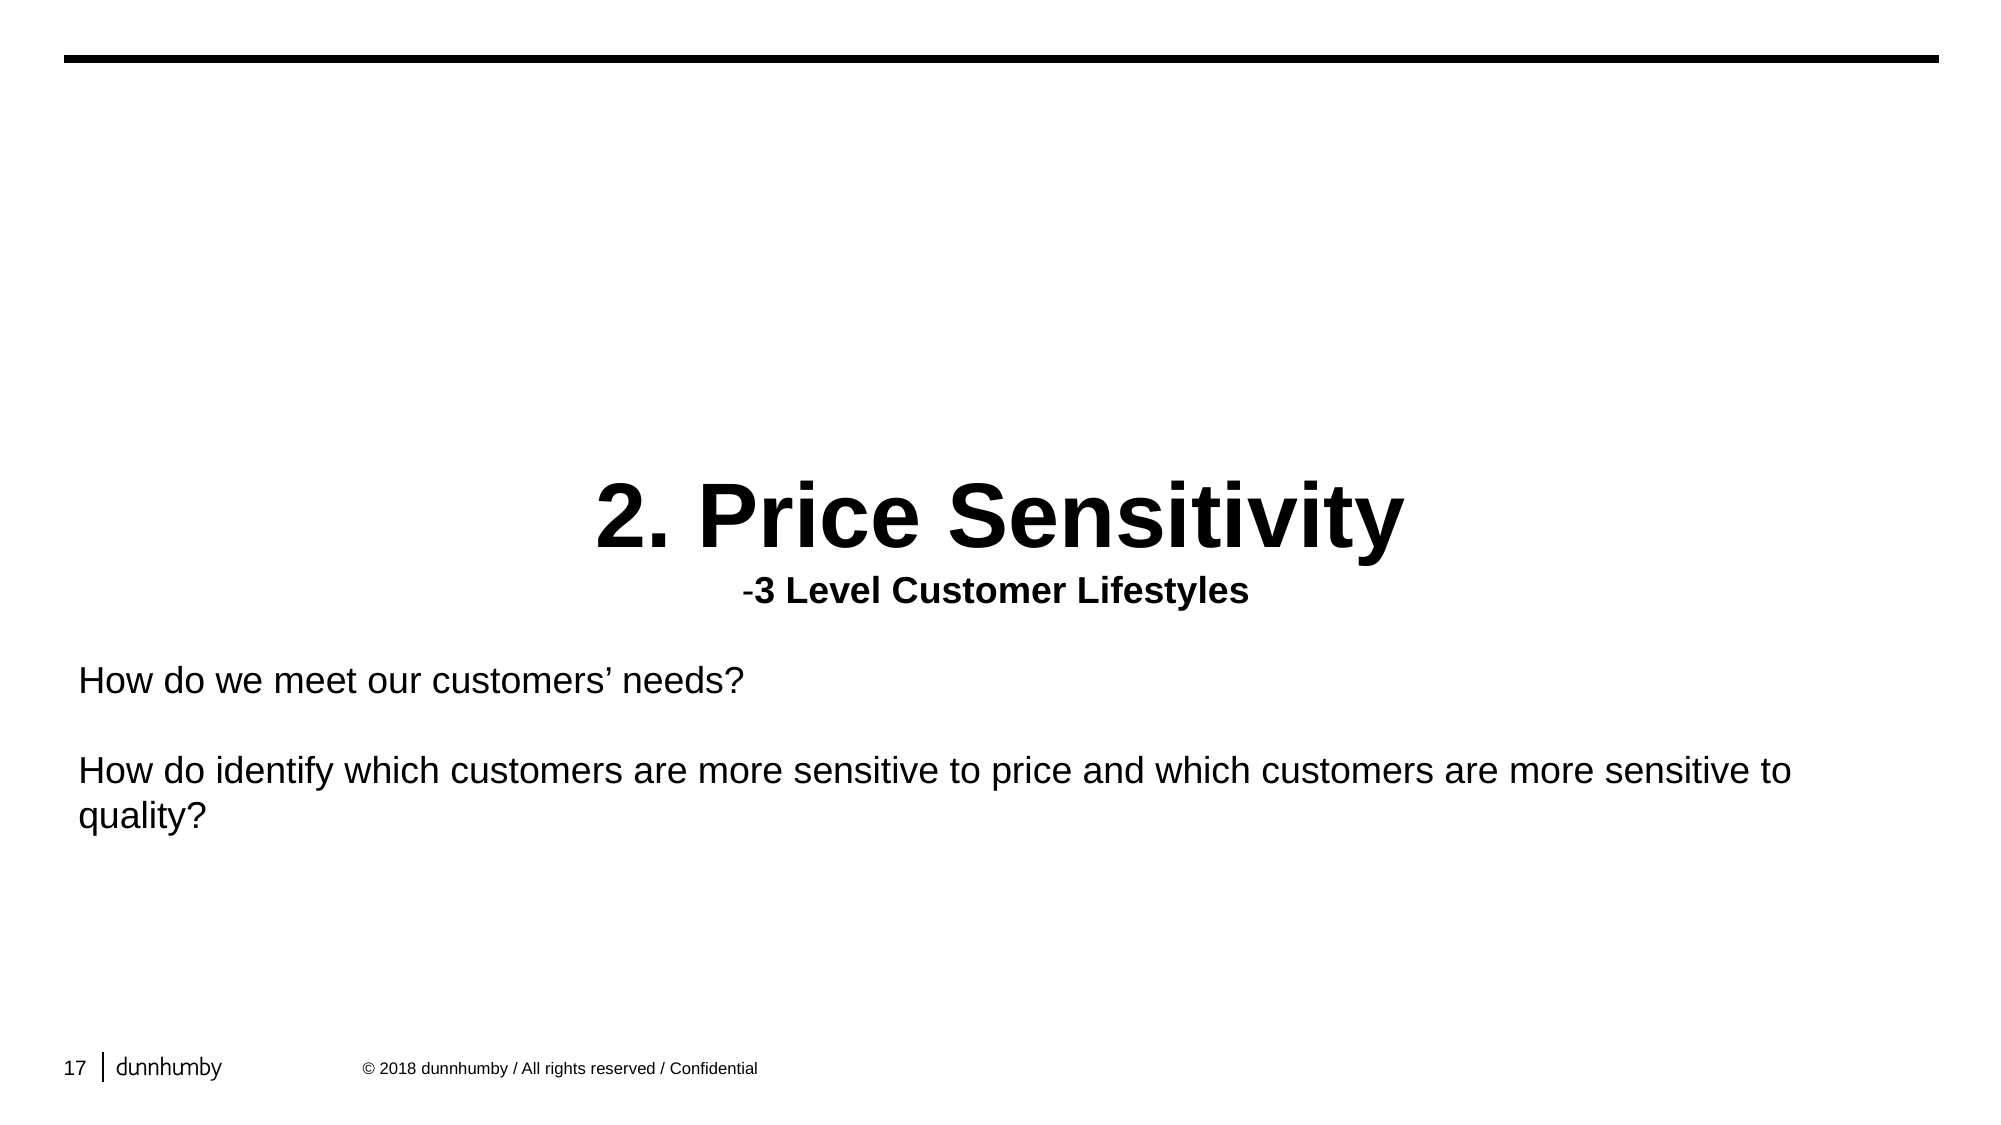

2. Price Sensitivity
-3 Level Customer Lifestyles

How do we meet our customers’ needs?

How do identify which customers are more sensitive to price and which customers are more sensitive to quality?

17